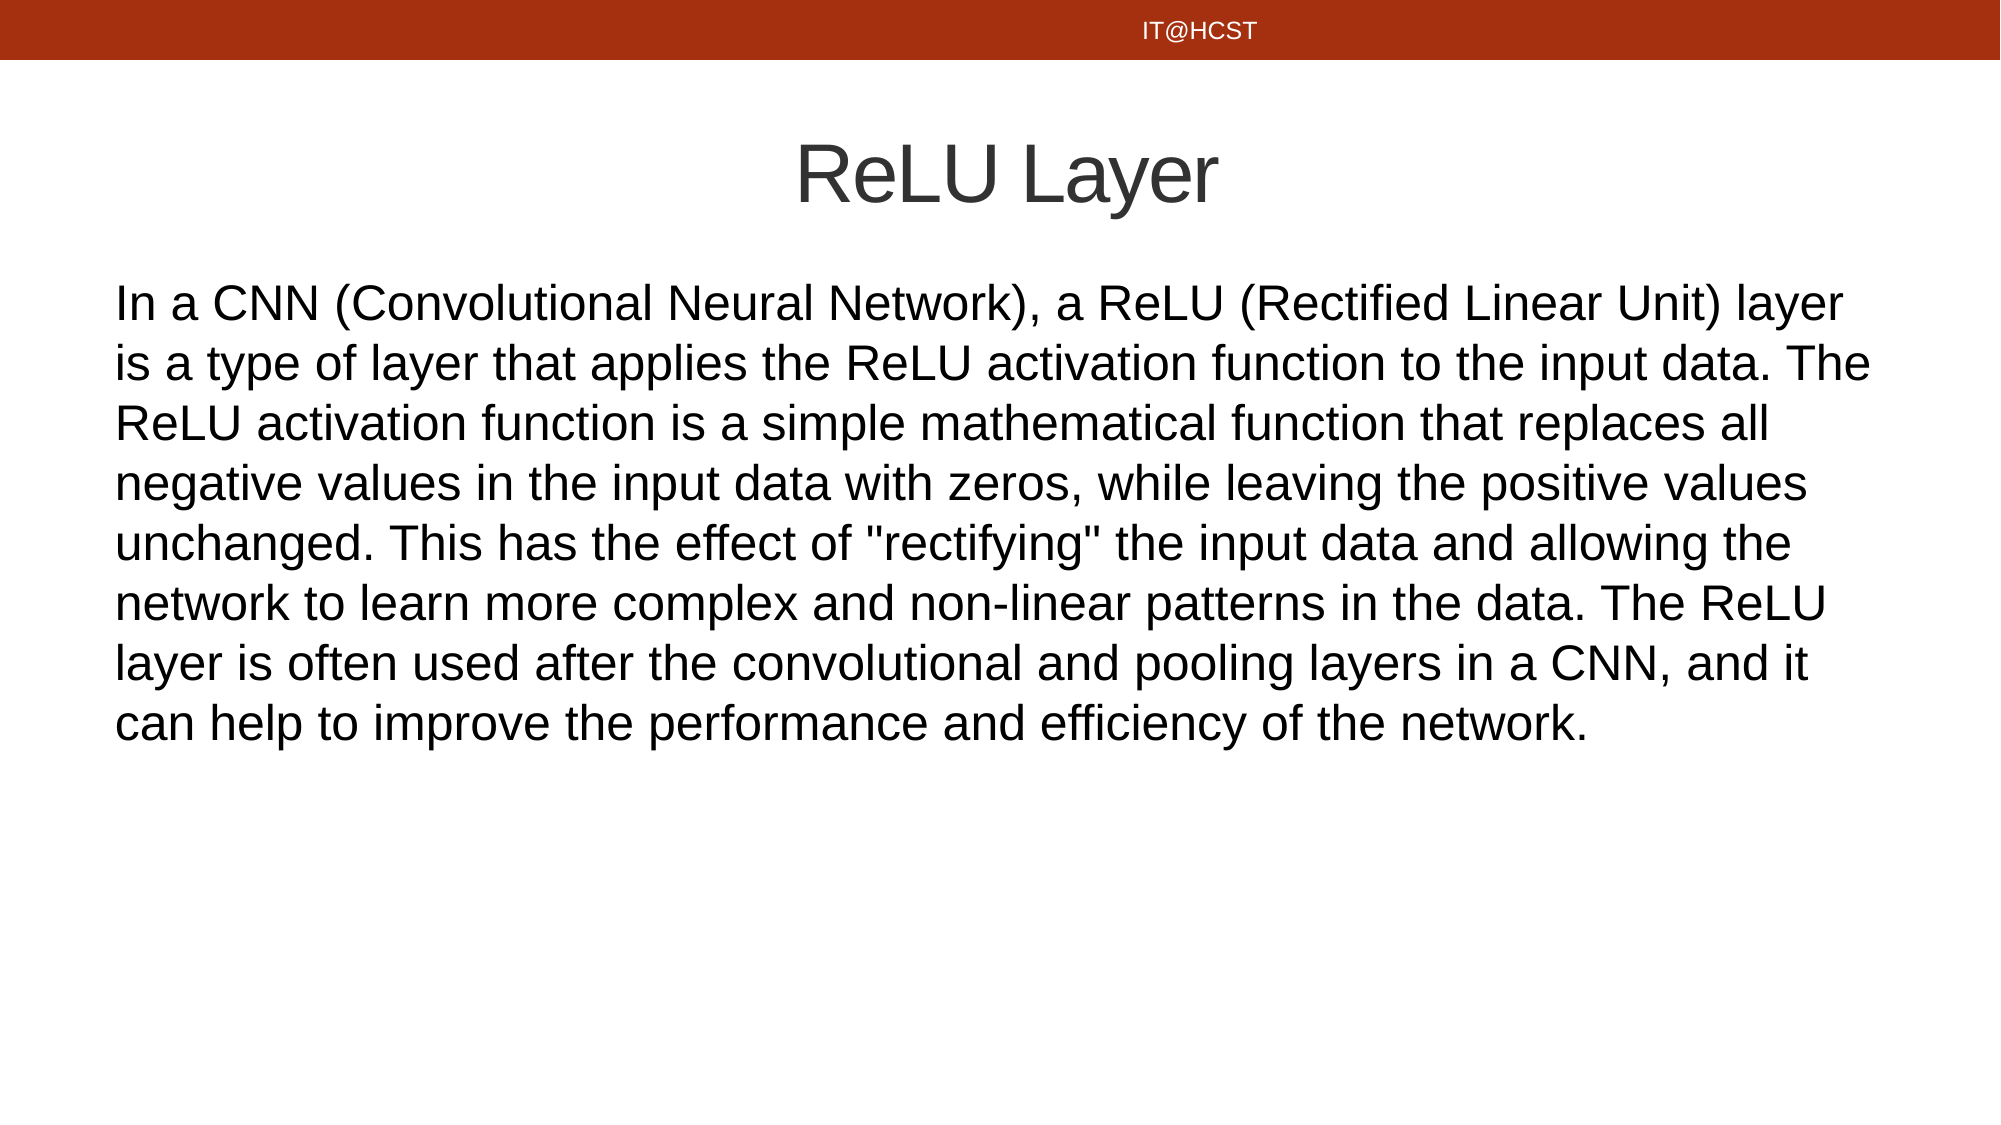

IT@HCST
39
# ReLU Layer
In a CNN (Convolutional Neural Network), a ReLU (Rectified Linear Unit) layer is a type of layer that applies the ReLU activation function to the input data. The ReLU activation function is a simple mathematical function that replaces all negative values in the input data with zeros, while leaving the positive values unchanged. This has the effect of "rectifying" the input data and allowing the network to learn more complex and non-linear patterns in the data. The ReLU layer is often used after the convolutional and pooling layers in a CNN, and it can help to improve the performance and efficiency of the network.